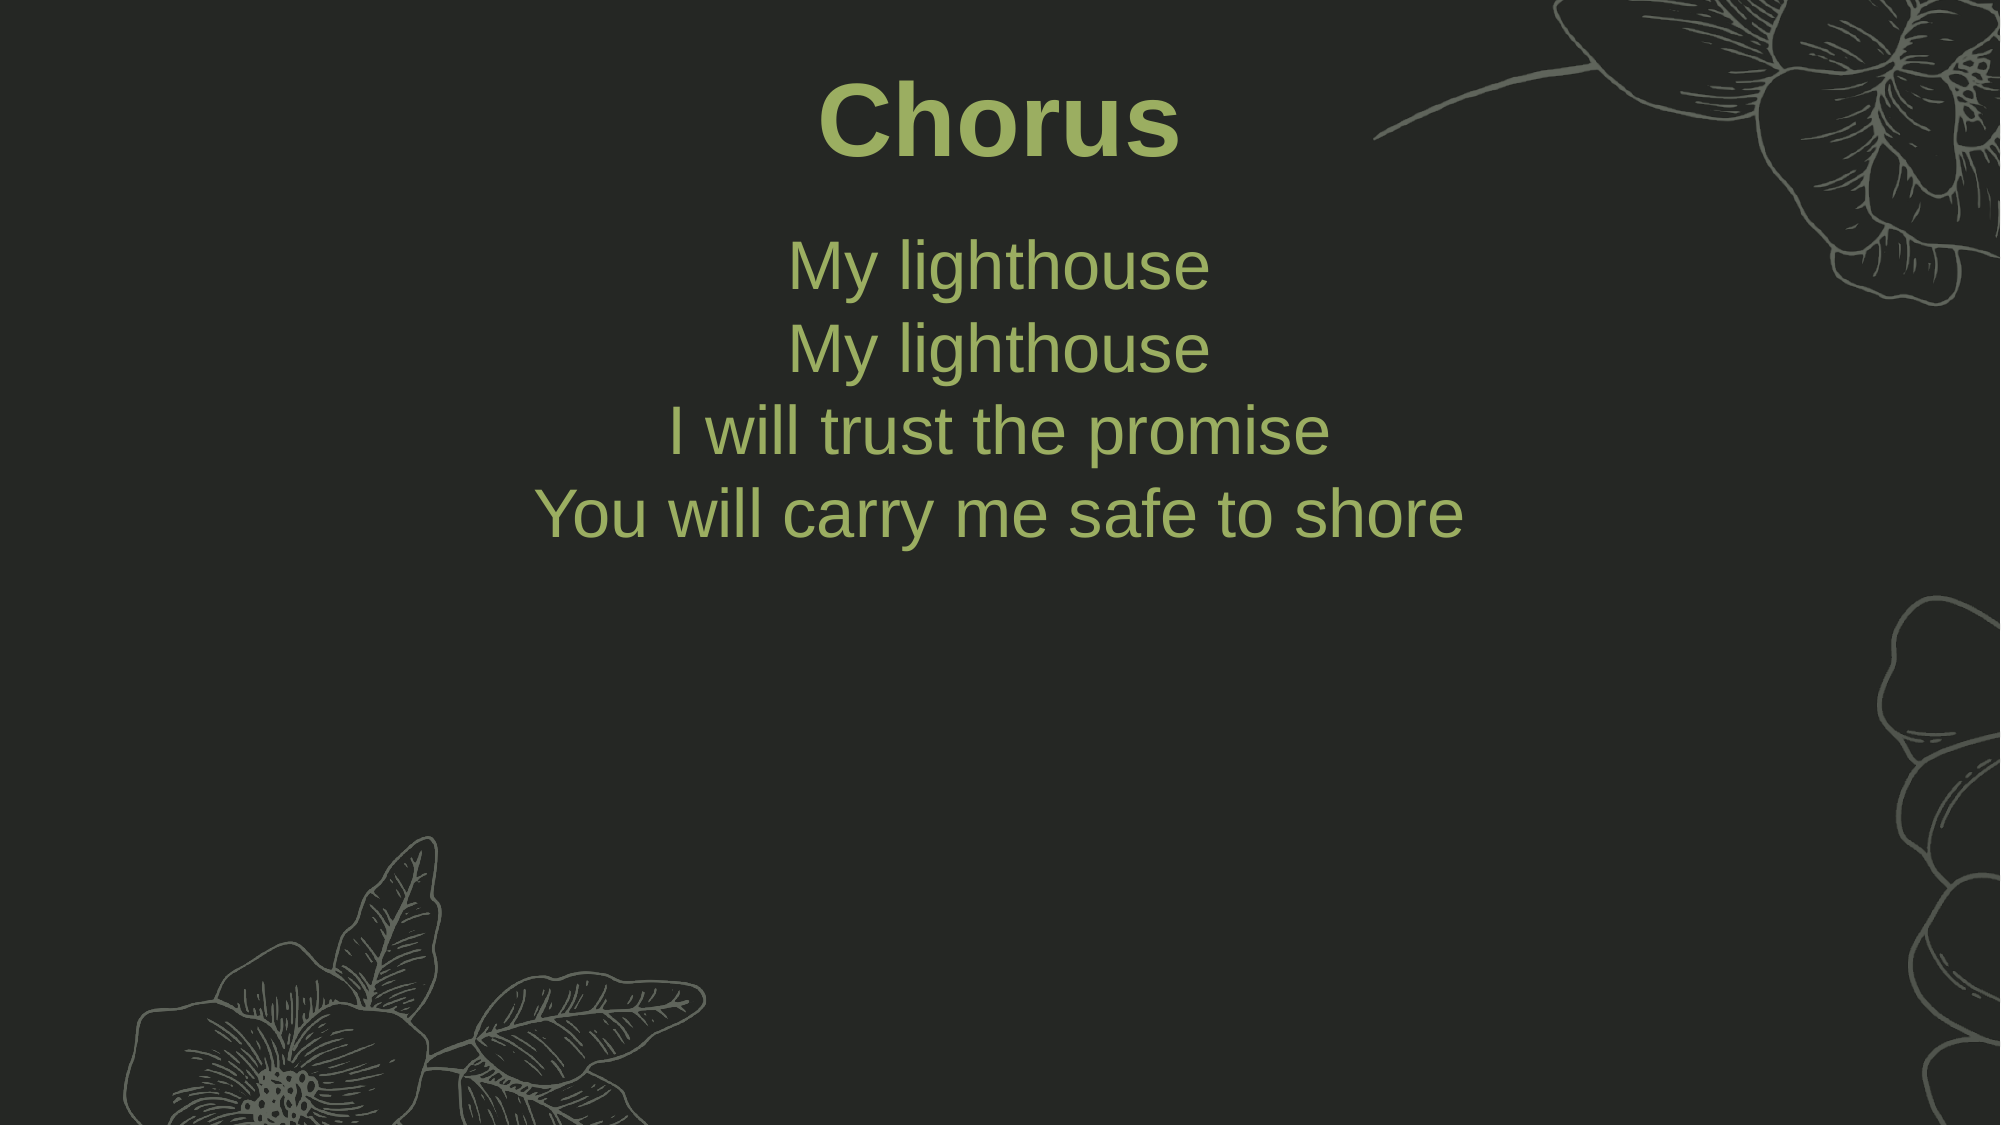

Chorus
My lighthouse
My lighthouse
I will trust the promise
You will carry me safe to shore